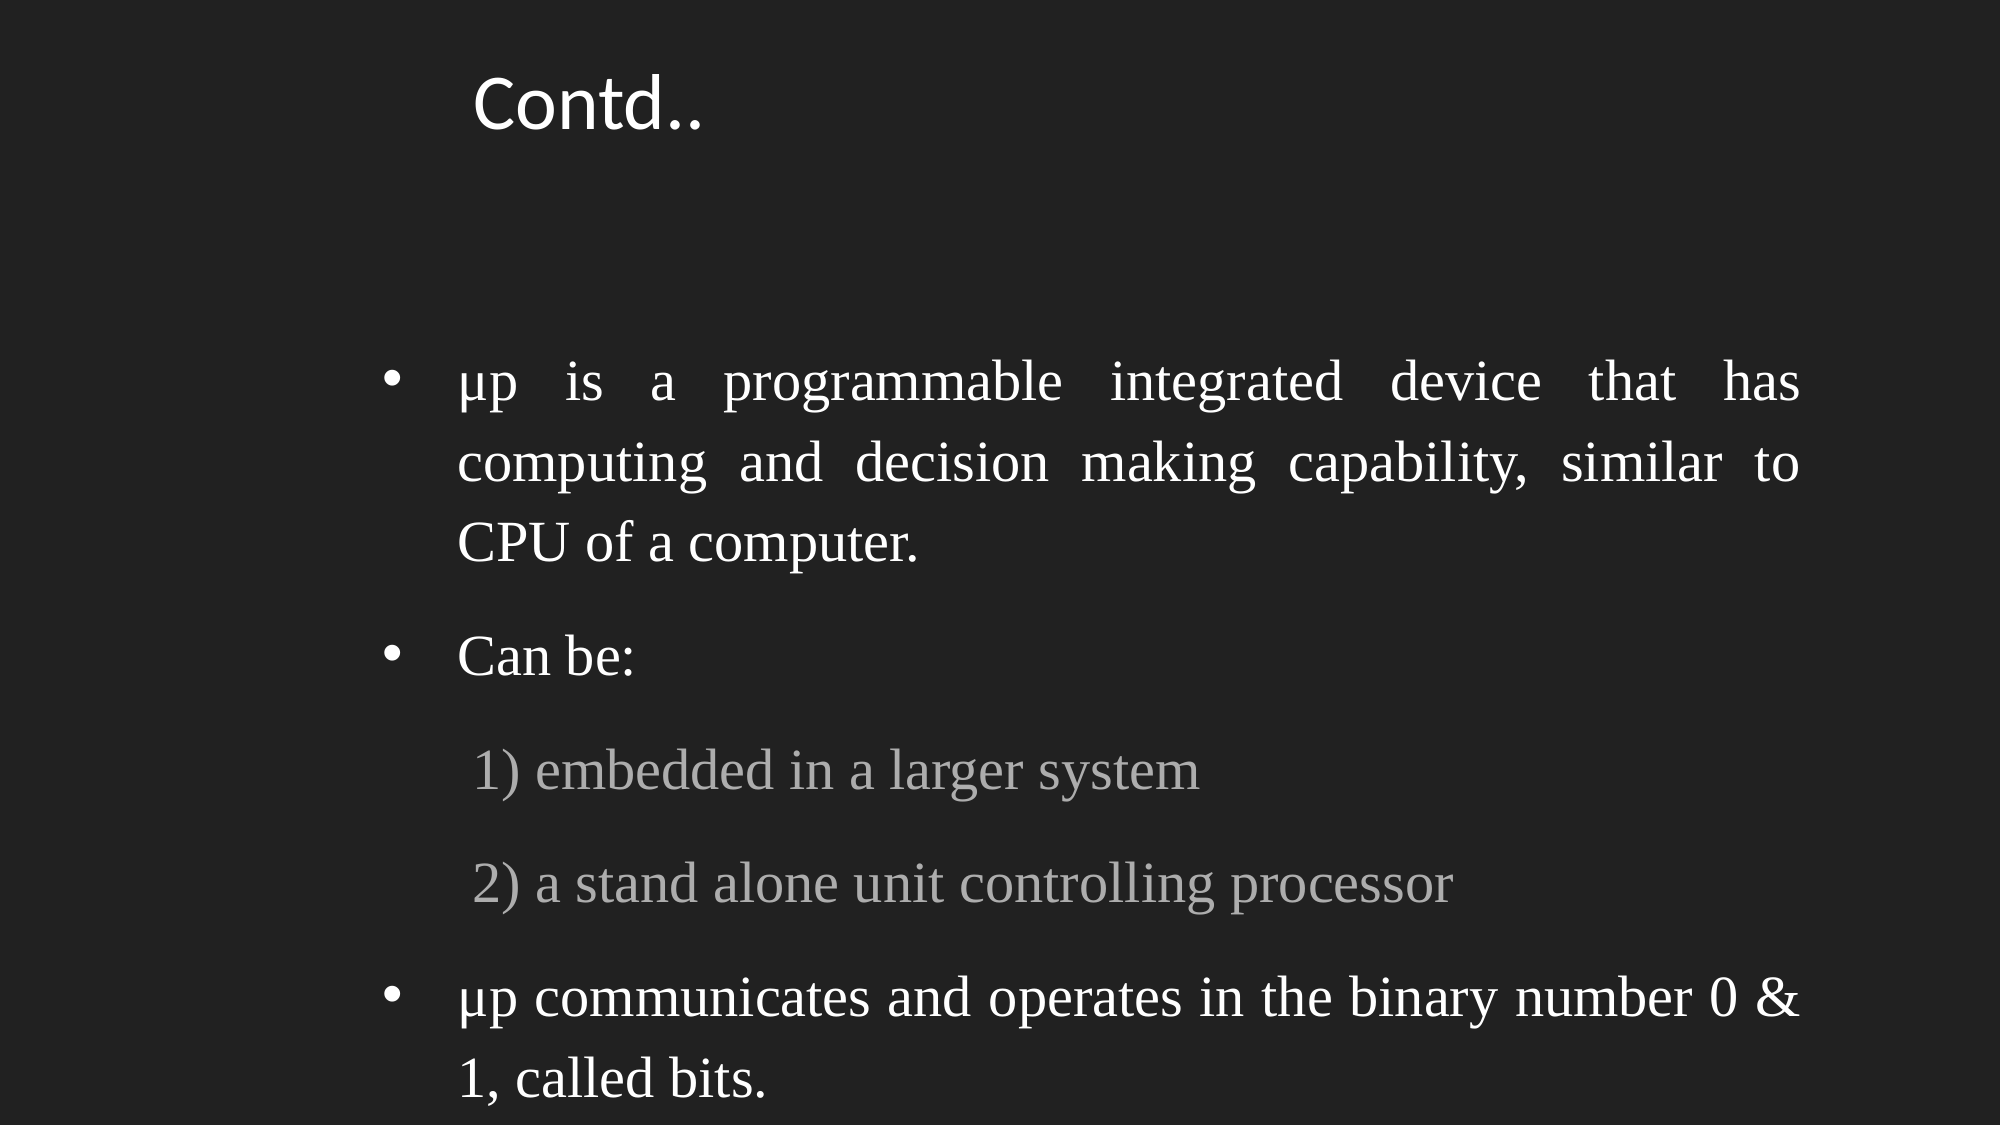

Contd..
μp is a programmable integrated device that has computing and decision making capability, similar to CPU of a computer.
Can be:
 1) embedded in a larger system
 2) a stand alone unit controlling processor
μp communicates and operates in the binary number 0 & 1, called bits.
Each μp has a fixed set of instructions in the form of binary patterns called machine language.